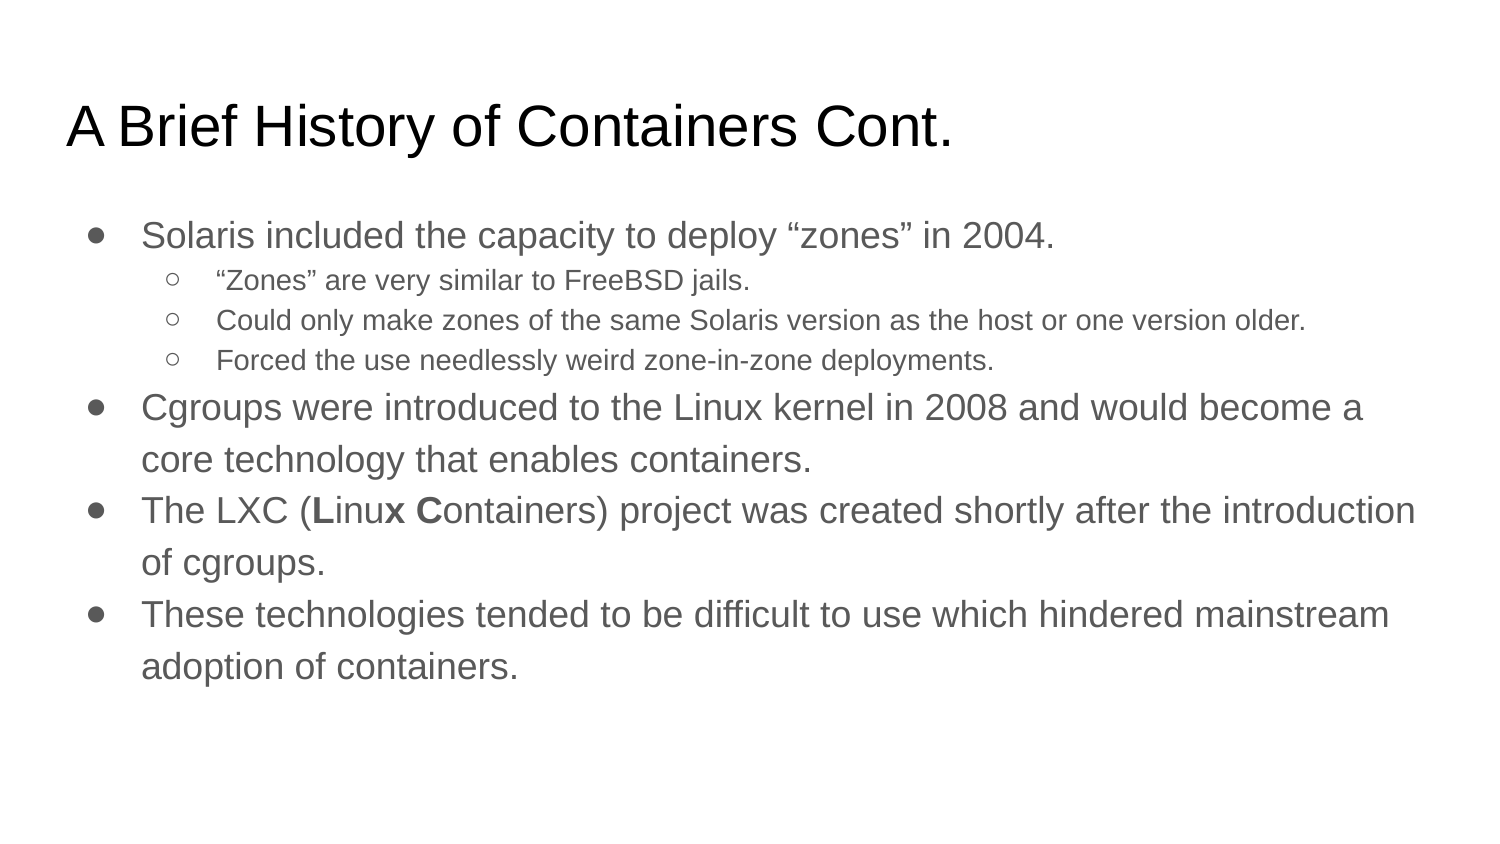

# A Brief History of Containers Cont.
Solaris included the capacity to deploy “zones” in 2004.
“Zones” are very similar to FreeBSD jails.
Could only make zones of the same Solaris version as the host or one version older.
Forced the use needlessly weird zone-in-zone deployments.
Cgroups were introduced to the Linux kernel in 2008 and would become a core technology that enables containers.
The LXC (Linux Containers) project was created shortly after the introduction of cgroups.
These technologies tended to be difficult to use which hindered mainstream adoption of containers.